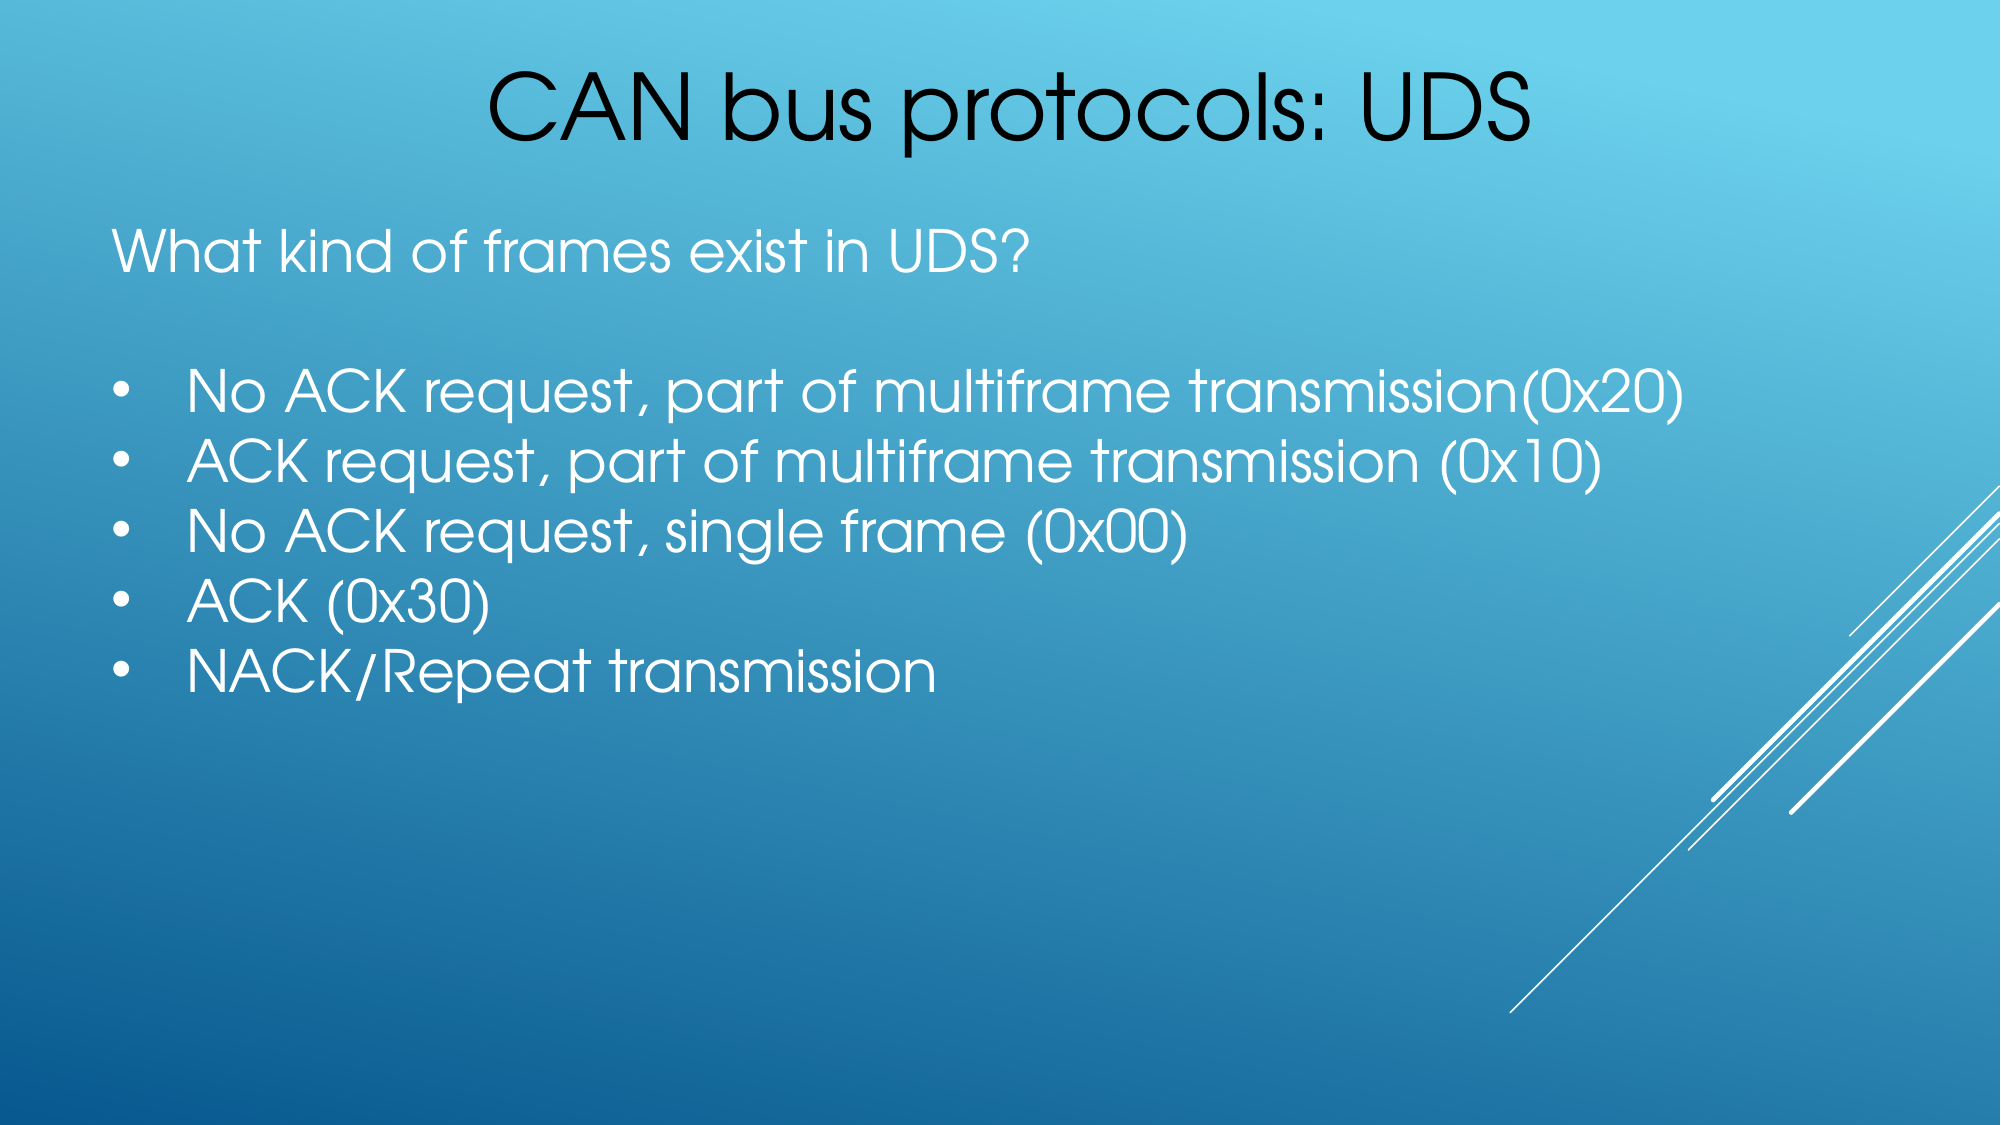

CAN bus protocols: UDS
What kind of frames exist in UDS?

No ACK request, part of multiframe transmission(0x20)
ACK request, part of multiframe transmission (0x10)
No ACK request, single frame (0x00)
ACK (0x30)
NACK/Repeat transmission